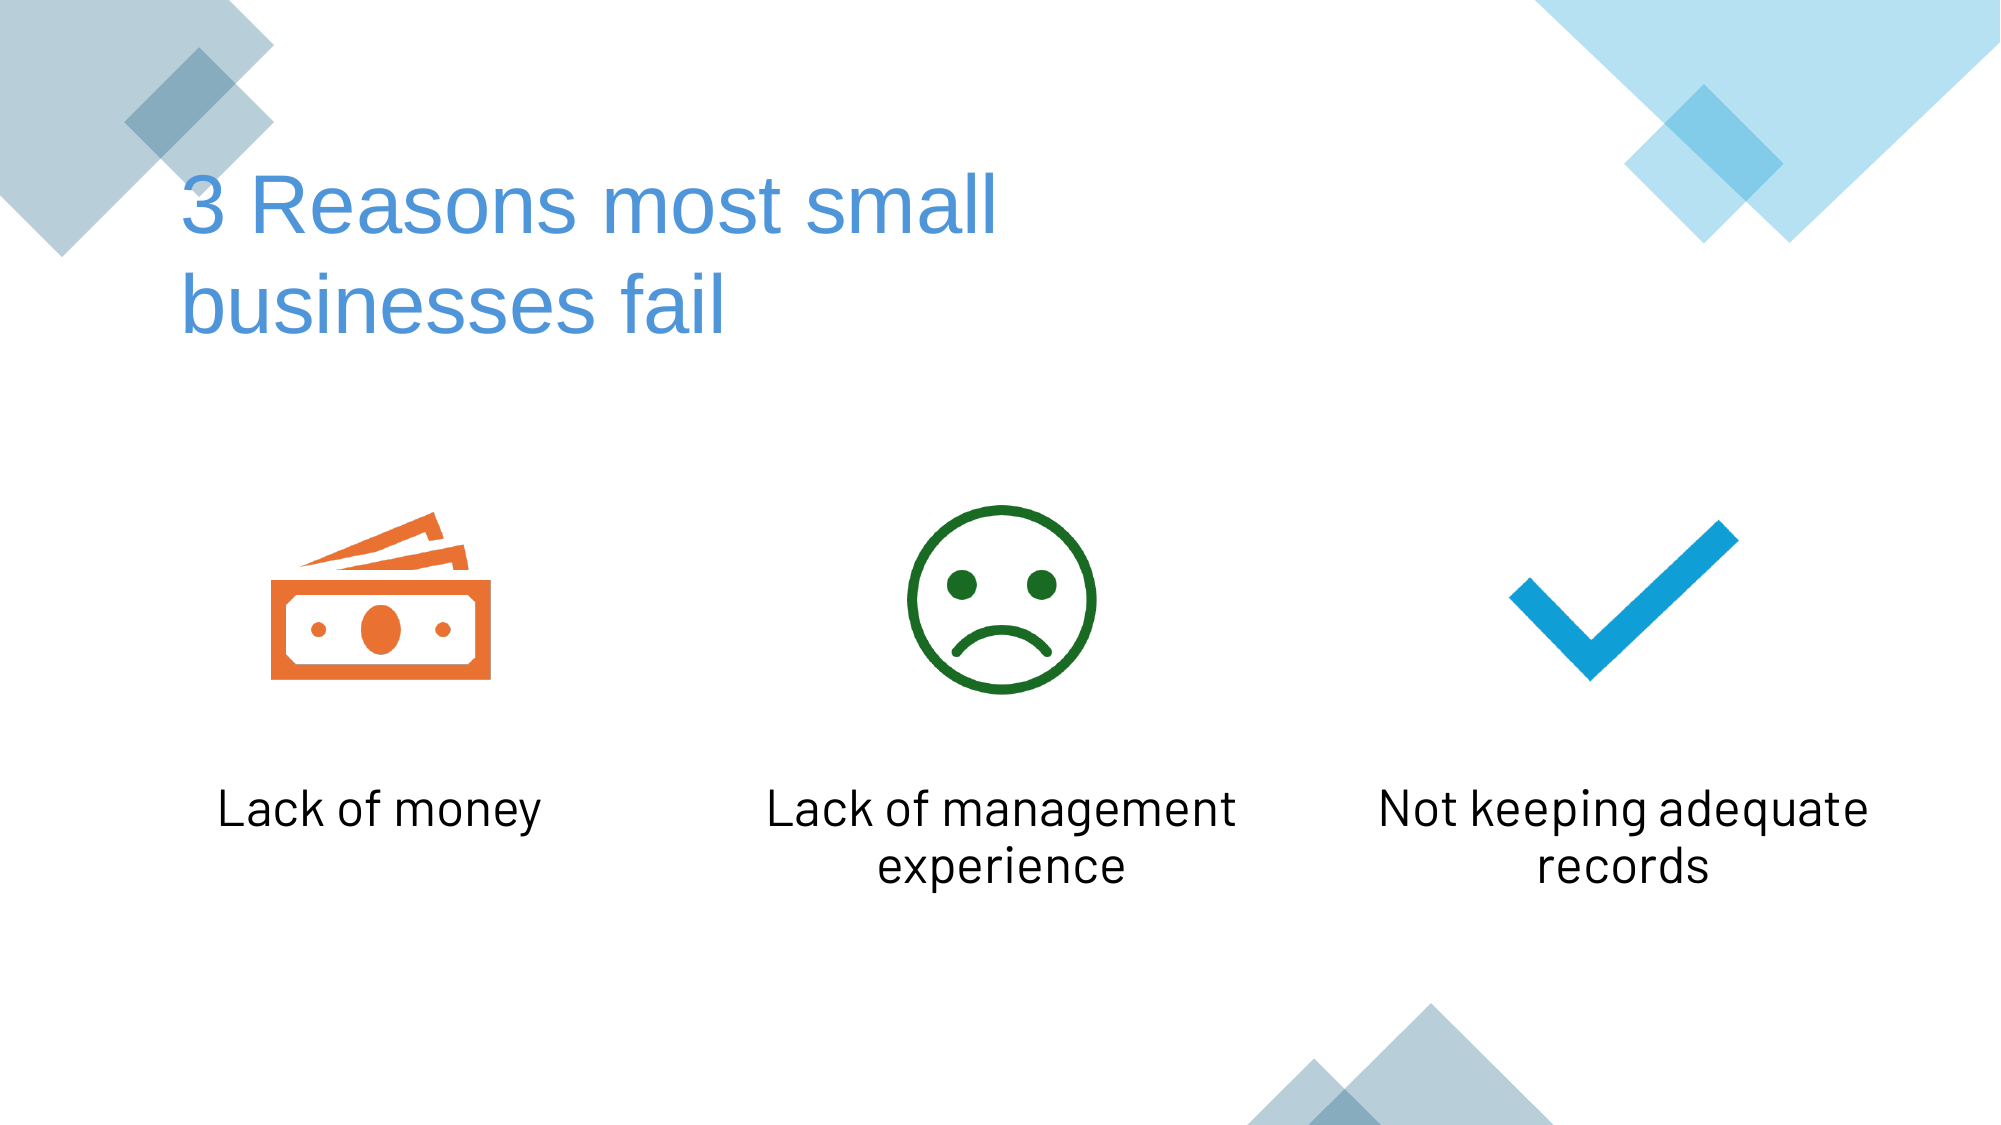

3 Reasons most small businesses fail
Lack of money
Lack of management experience
Not keeping adequate records